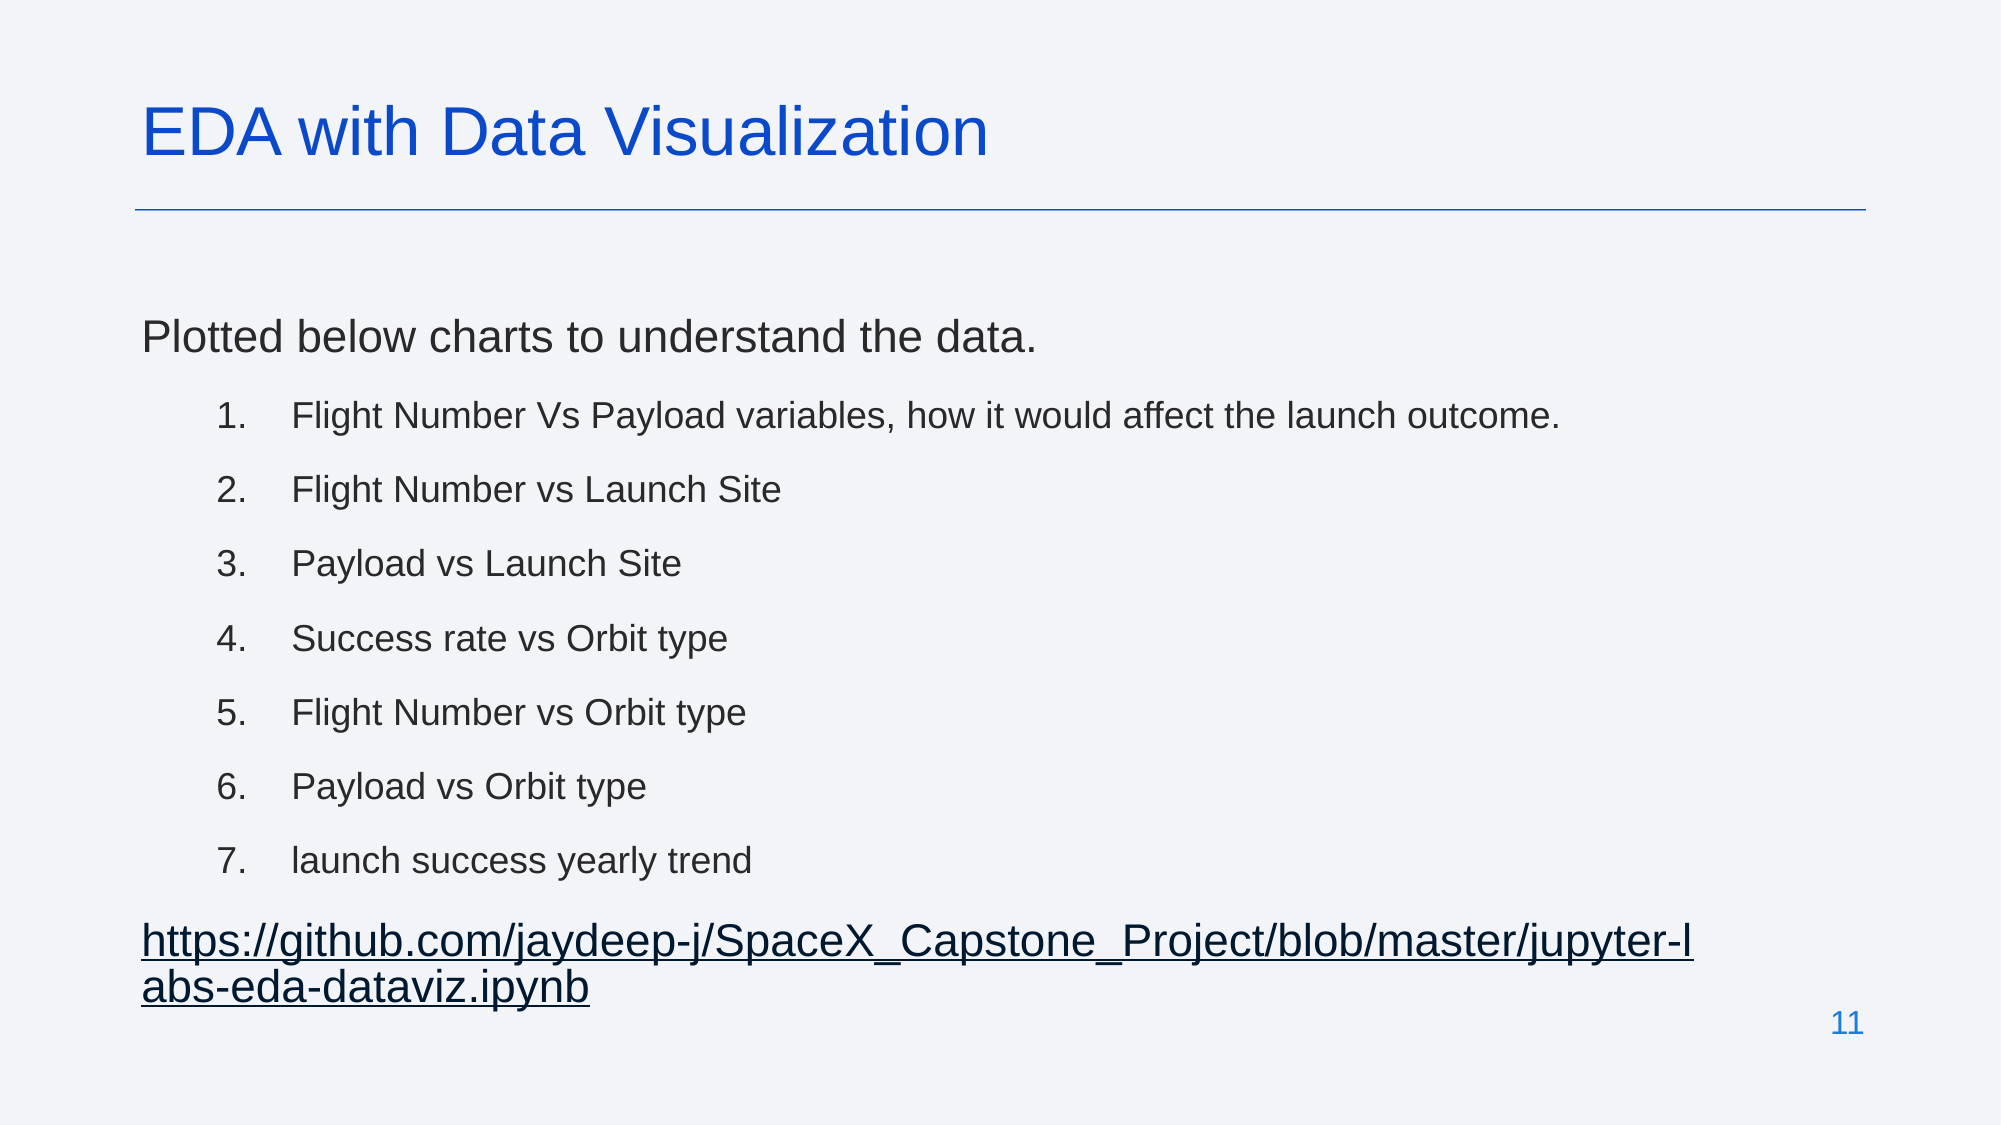

EDA with Data Visualization
Plotted below charts to understand the data.
Flight Number Vs Payload variables, how it would affect the launch outcome.
Flight Number vs Launch Site
Payload vs Launch Site
Success rate vs Orbit type
Flight Number vs Orbit type
Payload vs Orbit type
launch success yearly trend
https://github.com/jaydeep-j/SpaceX_Capstone_Project/blob/master/jupyter-labs-eda-dataviz.ipynb
11